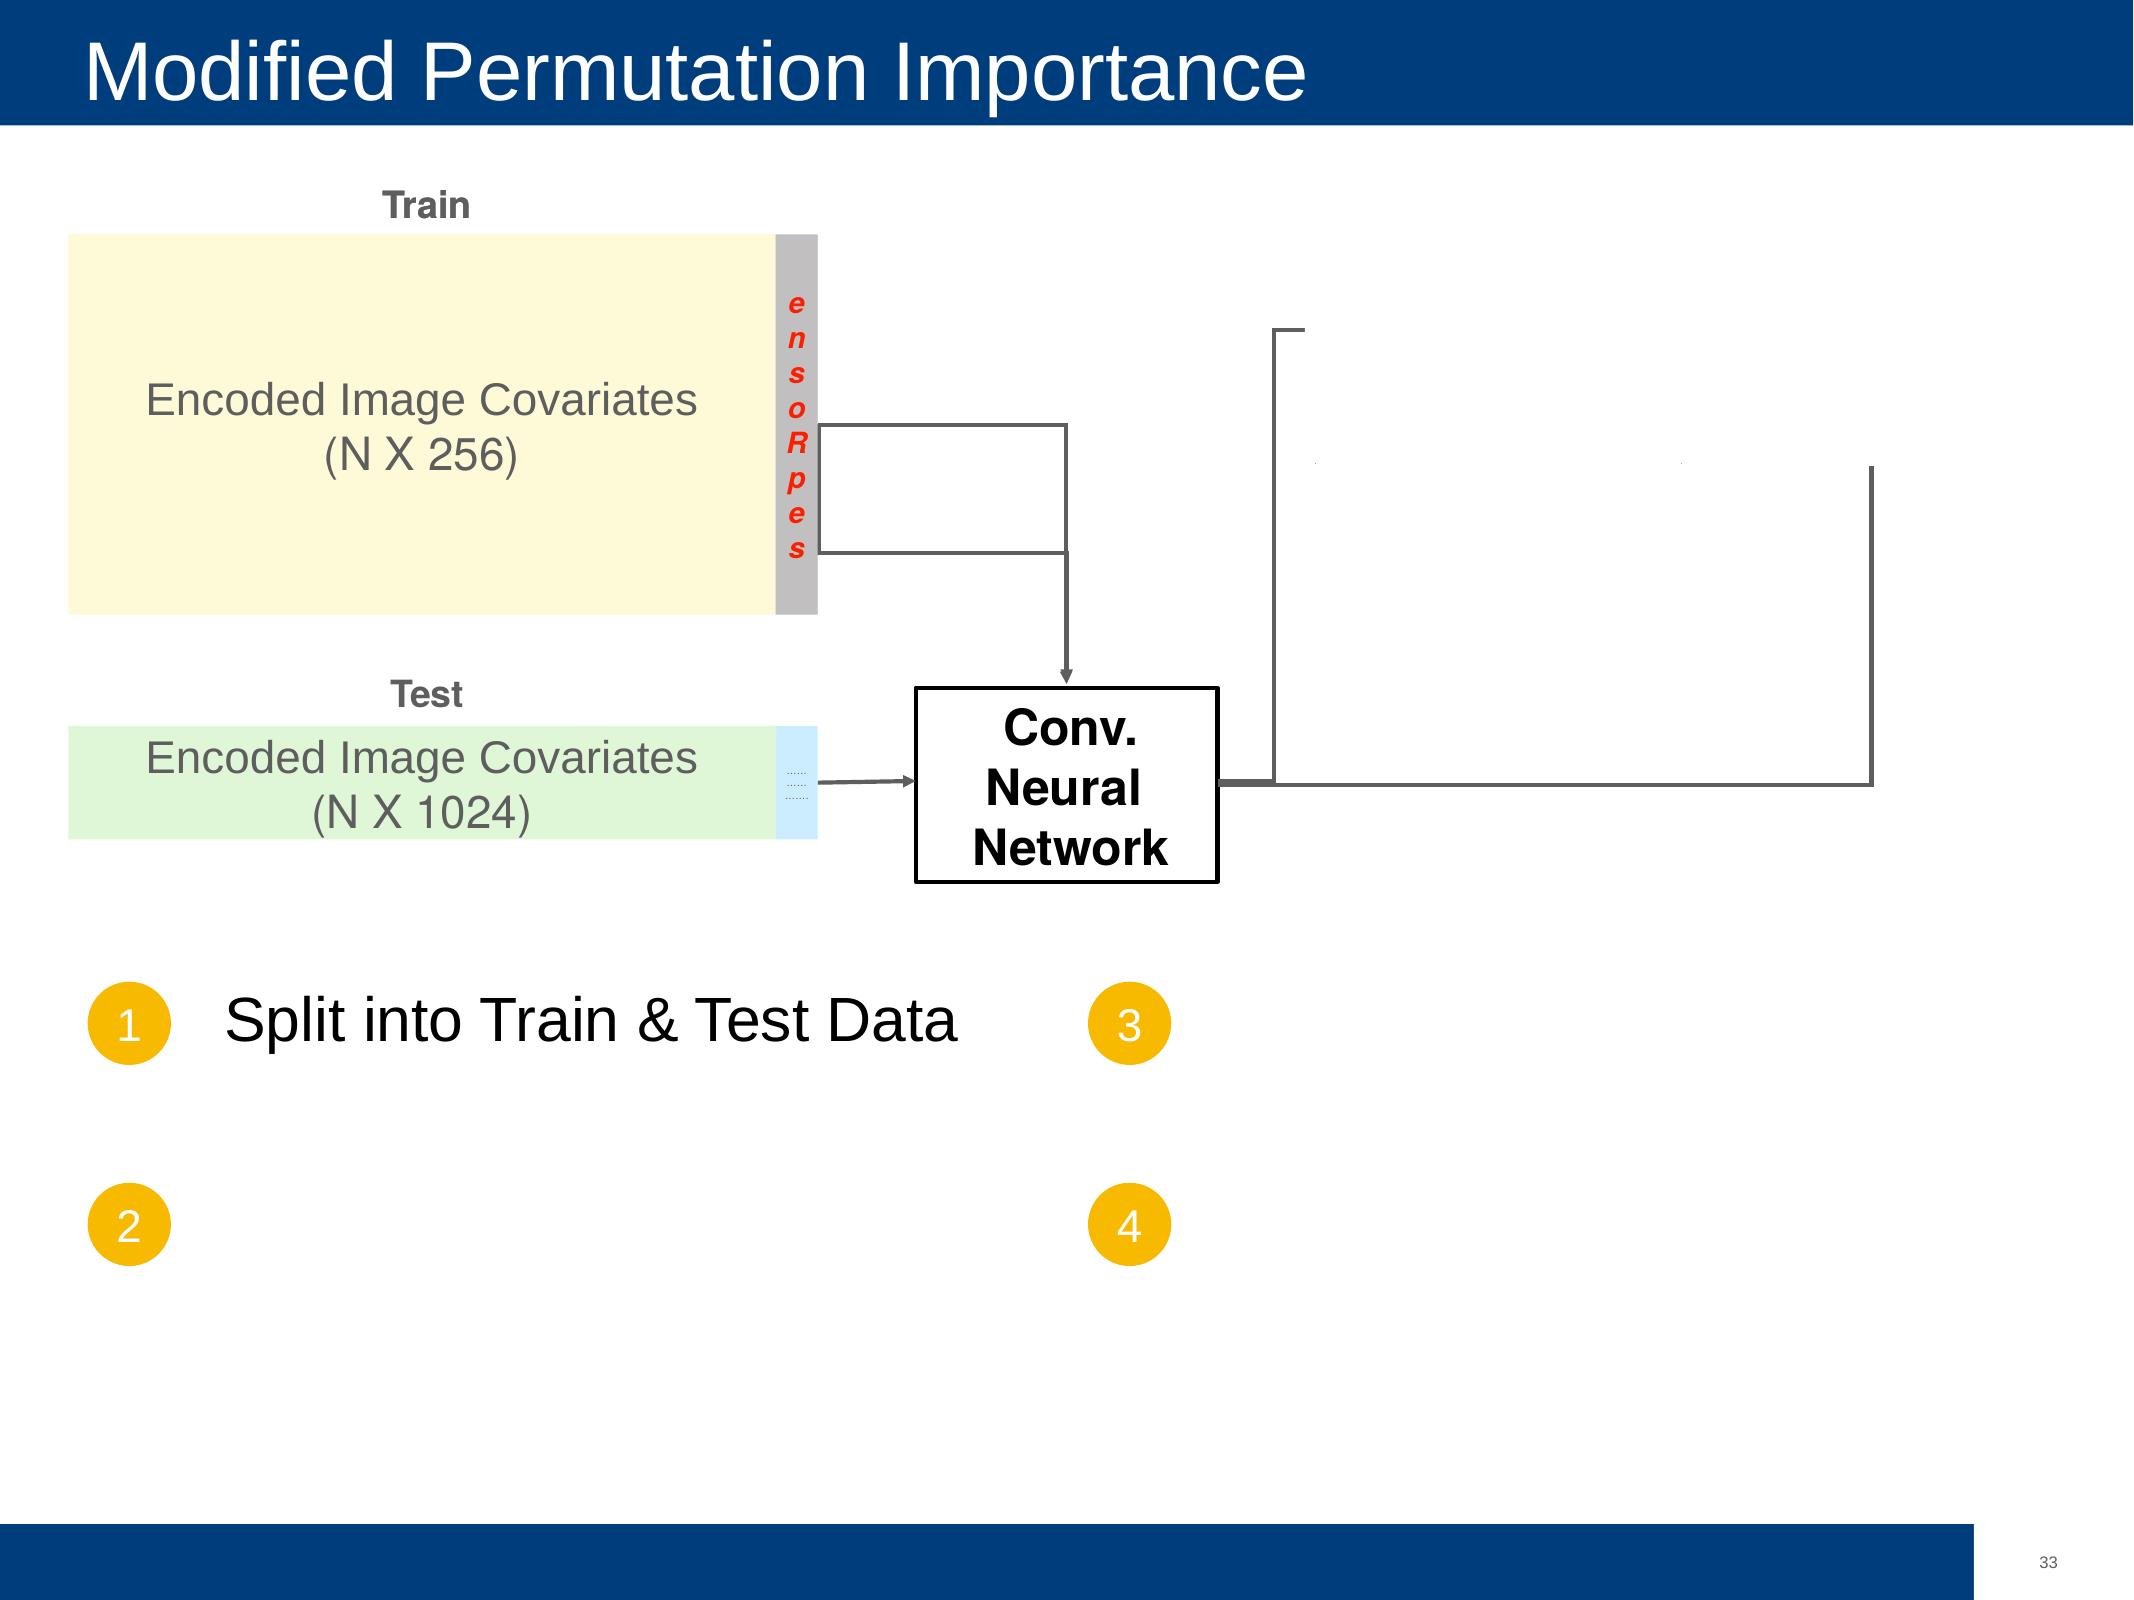

# Modified Permutation Importance

Train
Encoded Image Covariates
(N X 256)
Response
| Informative MSE | Non-Informative MSE |
| --- | --- |
|  |  |
| … | … |
Train
Encoded Image Covariates
(N X 256)
ensoRpes
0.0629
0.0512
Test
Encoded Image Covariates
(N X 1024)
……………….

Conv.
Neural
Network
Split into Train & Test Data

Train CNN, Test & Compute Informative MSE
Permute & Re-Train CNN

Test & Compute Non-Informative MSE
1
3

2
4

33